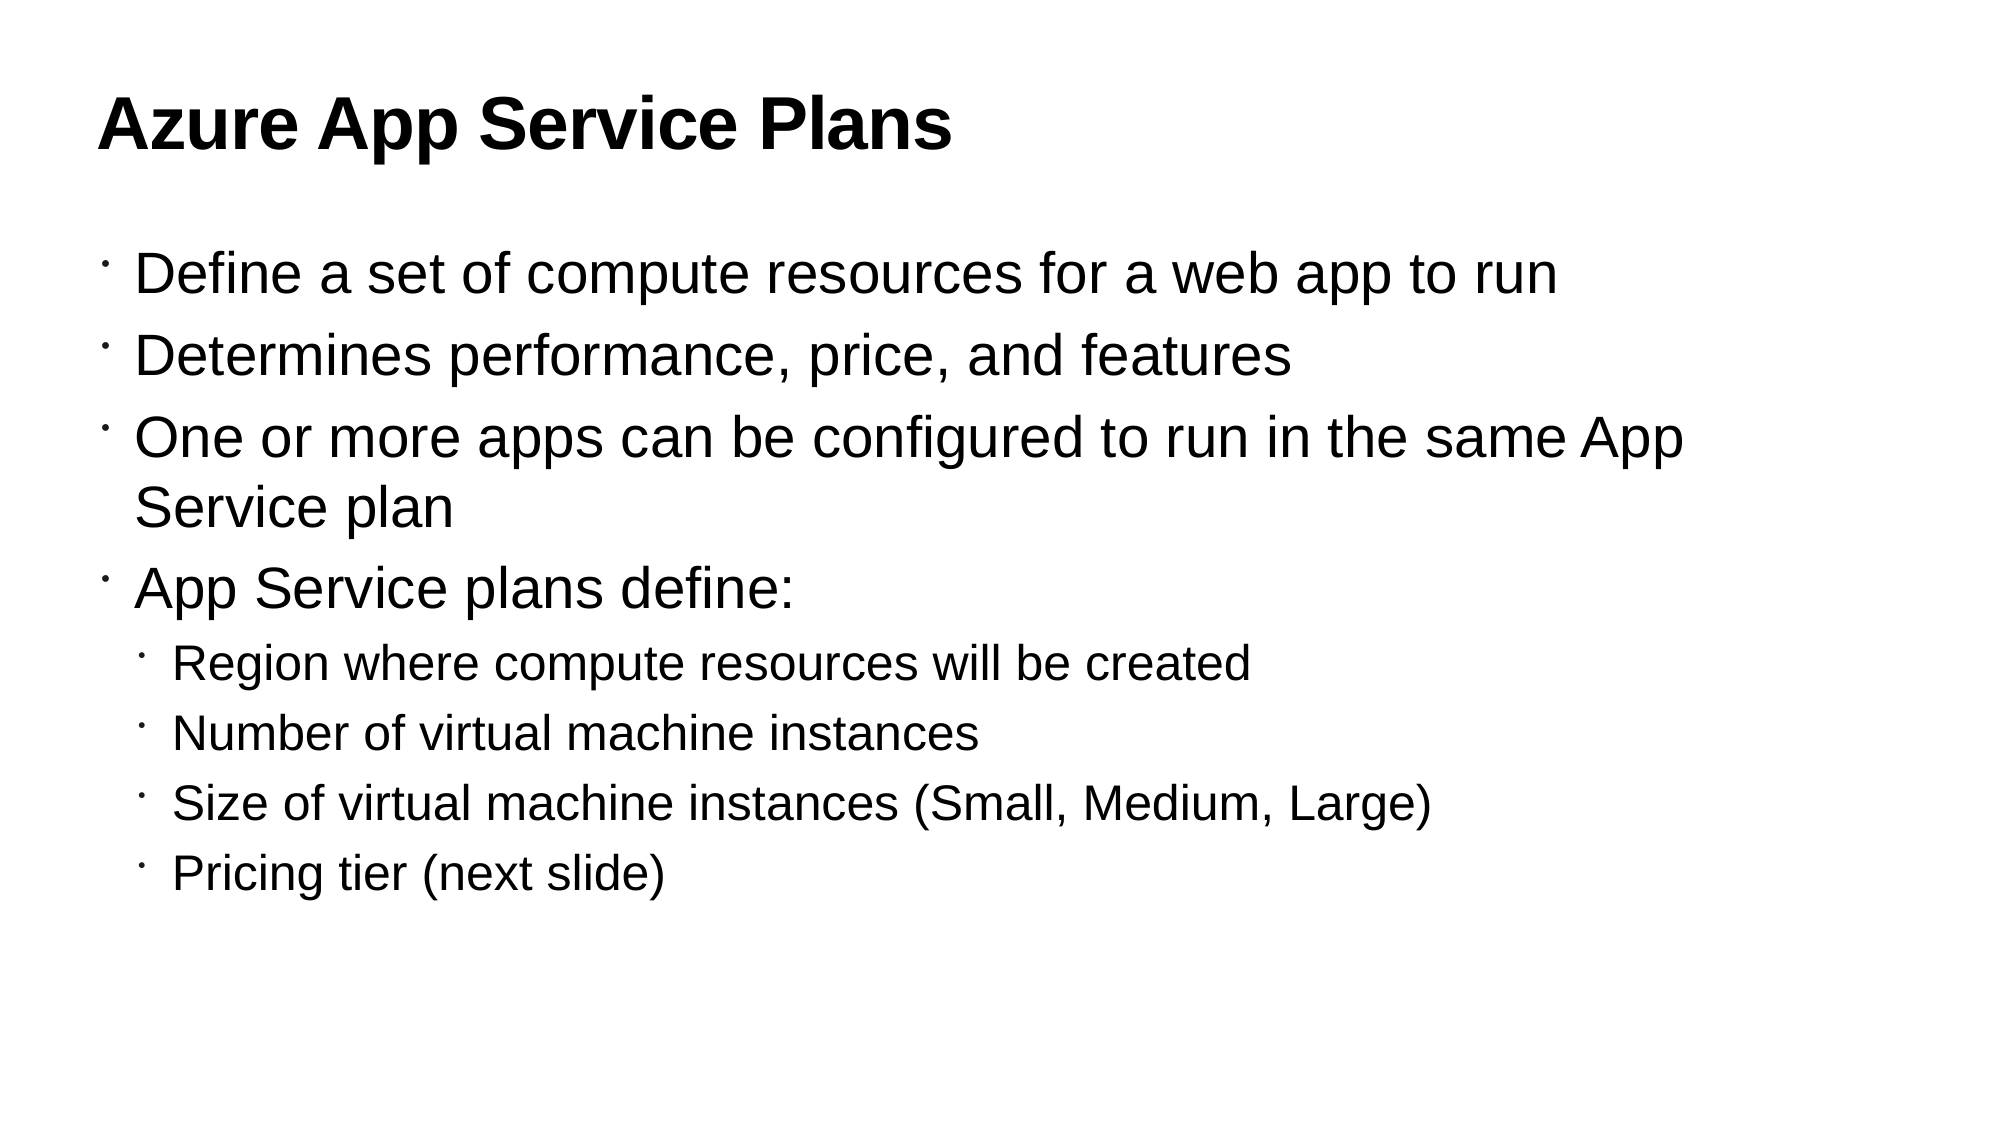

# Azure App Service Plans
Define a set of compute resources for a web app to run
Determines performance, price, and features
One or more apps can be configured to run in the same App Service plan
App Service plans define:
Region where compute resources will be created
Number of virtual machine instances
Size of virtual machine instances (Small, Medium, Large)
Pricing tier (next slide)